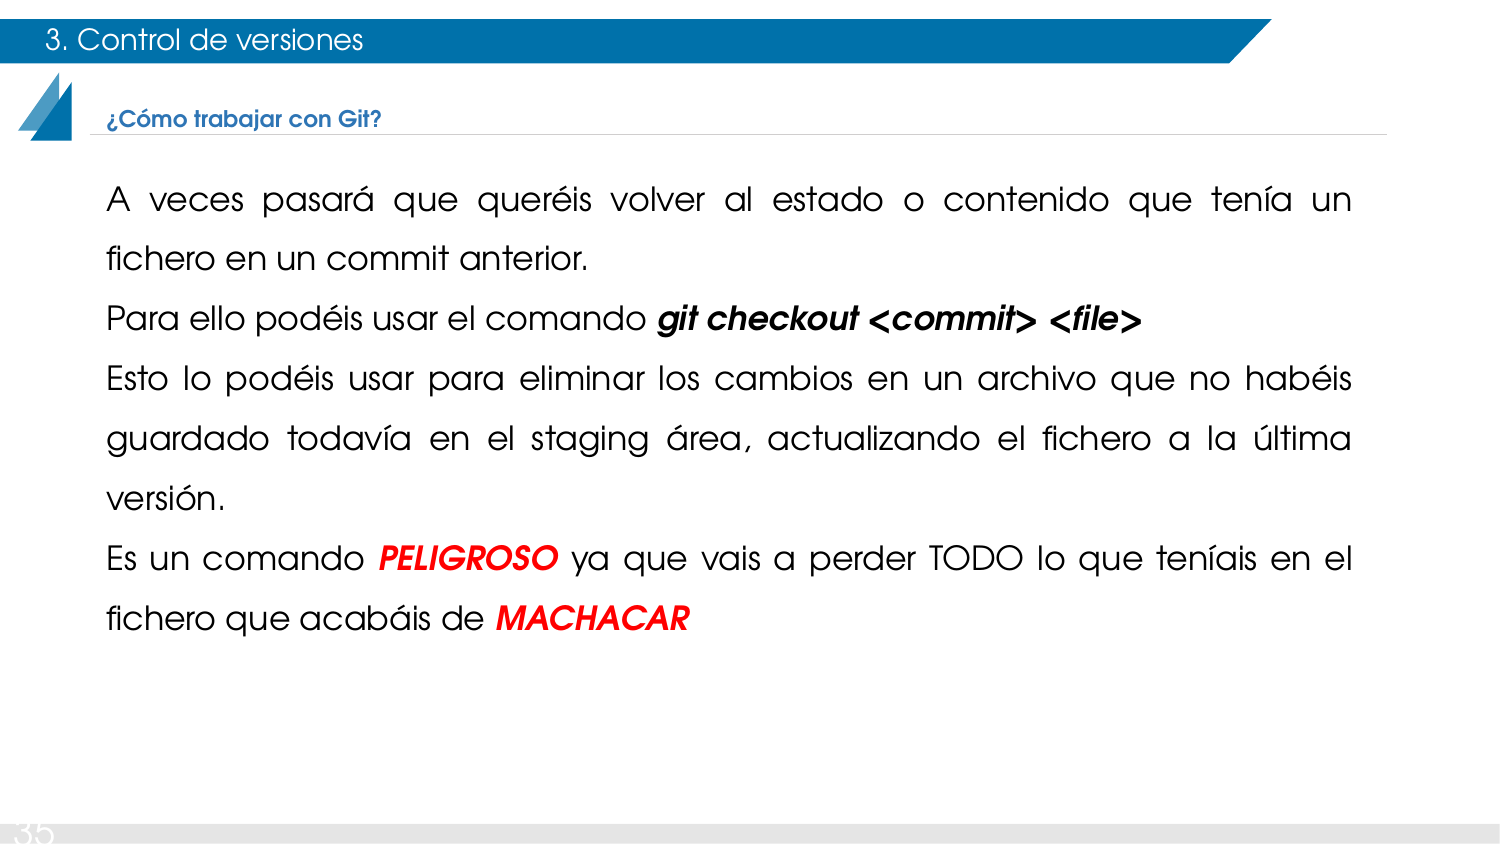

# 3. Control de versiones

¿Cómo trabajar con Git?
A veces pasará que queréis volver al estado o contenido que tenía un fichero en un commit anterior.
Para ello podéis usar el comando git checkout <commit> <file>
Esto lo podéis usar para eliminar los cambios en un archivo que no habéis guardado todavía en el staging área, actualizando el fichero a la última versión.
Es un comando PELIGROSO ya que vais a perder TODO lo que teníais en el fichero que acabáis de MACHACAR

35